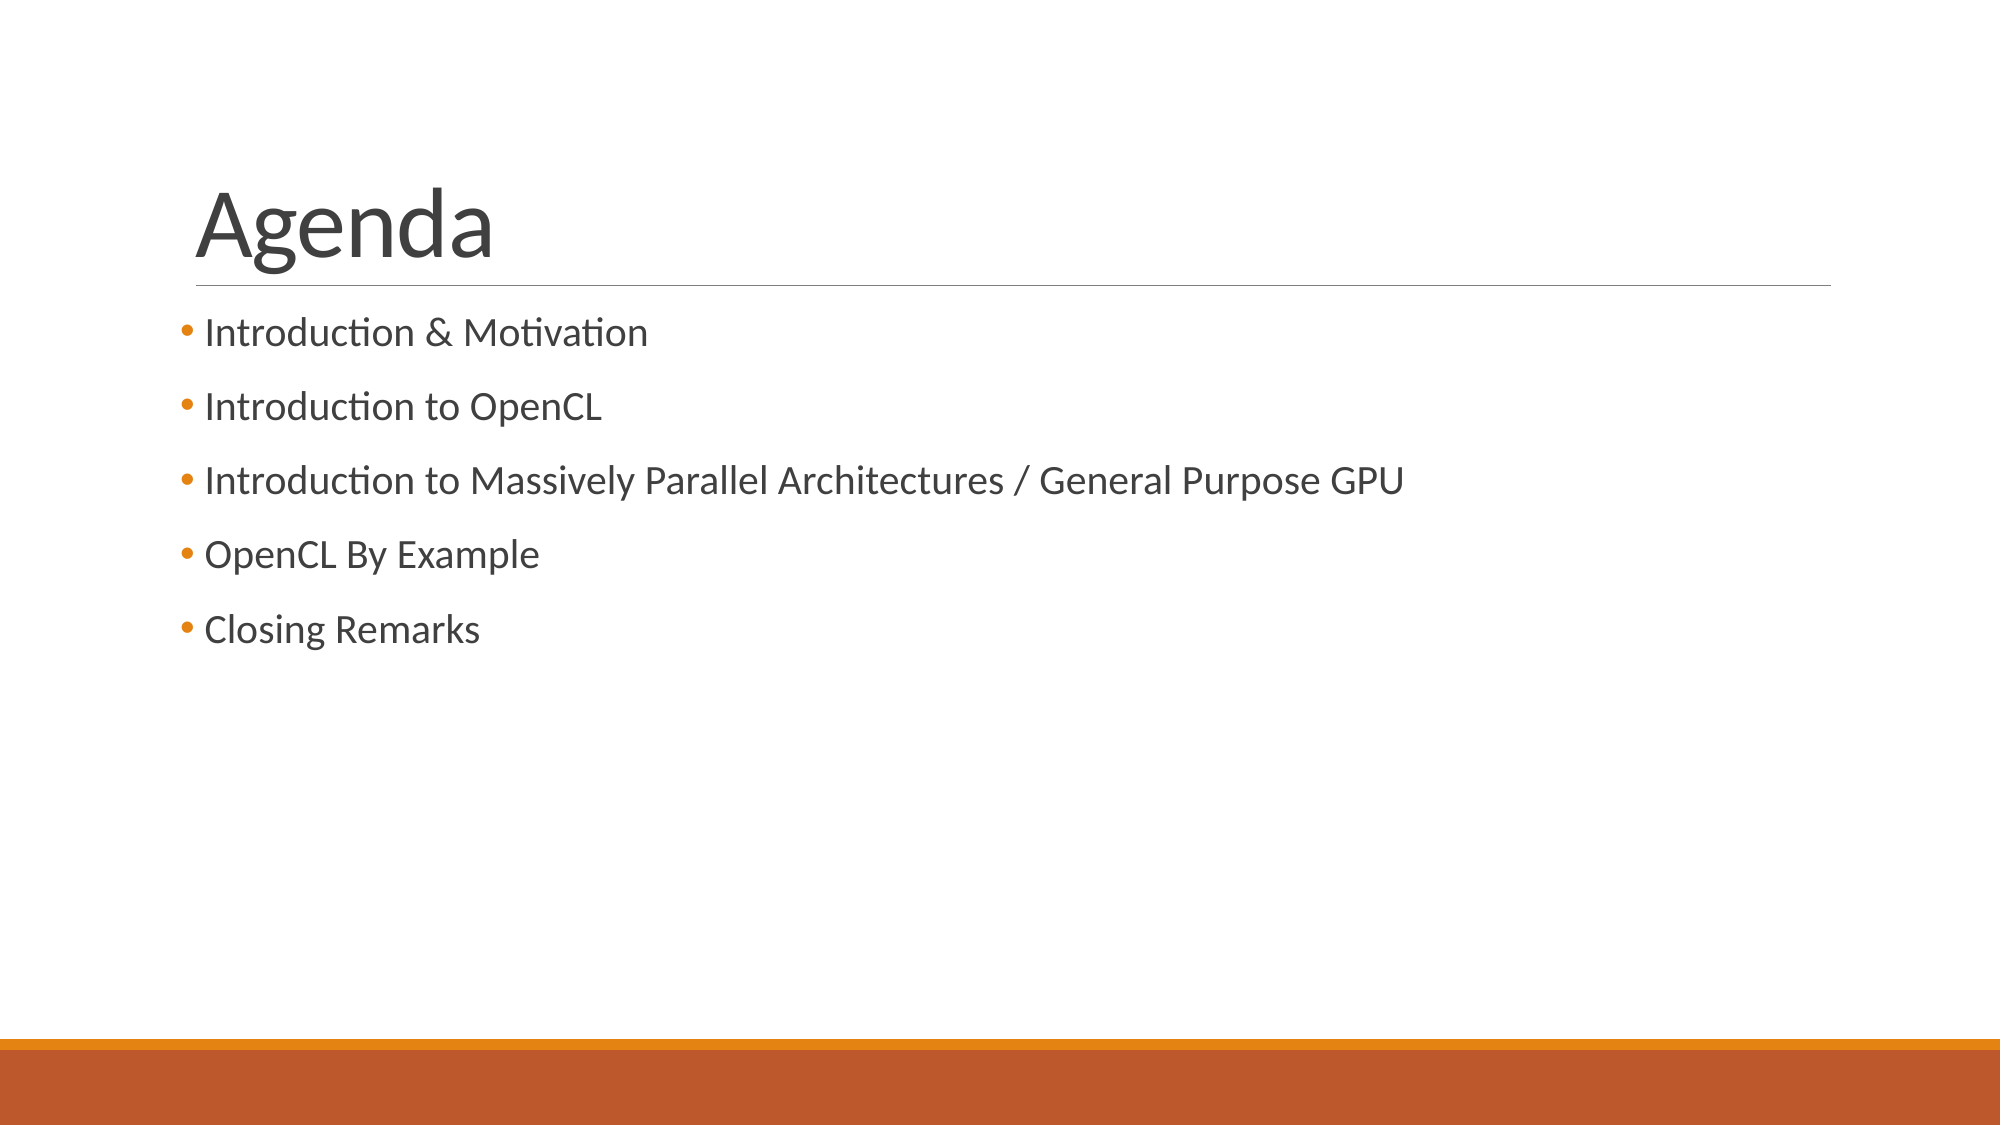

# Agenda
 Introduction & Motivation
 Introduction to OpenCL
 Introduction to Massively Parallel Architectures / General Purpose GPU
 OpenCL By Example
 Closing Remarks